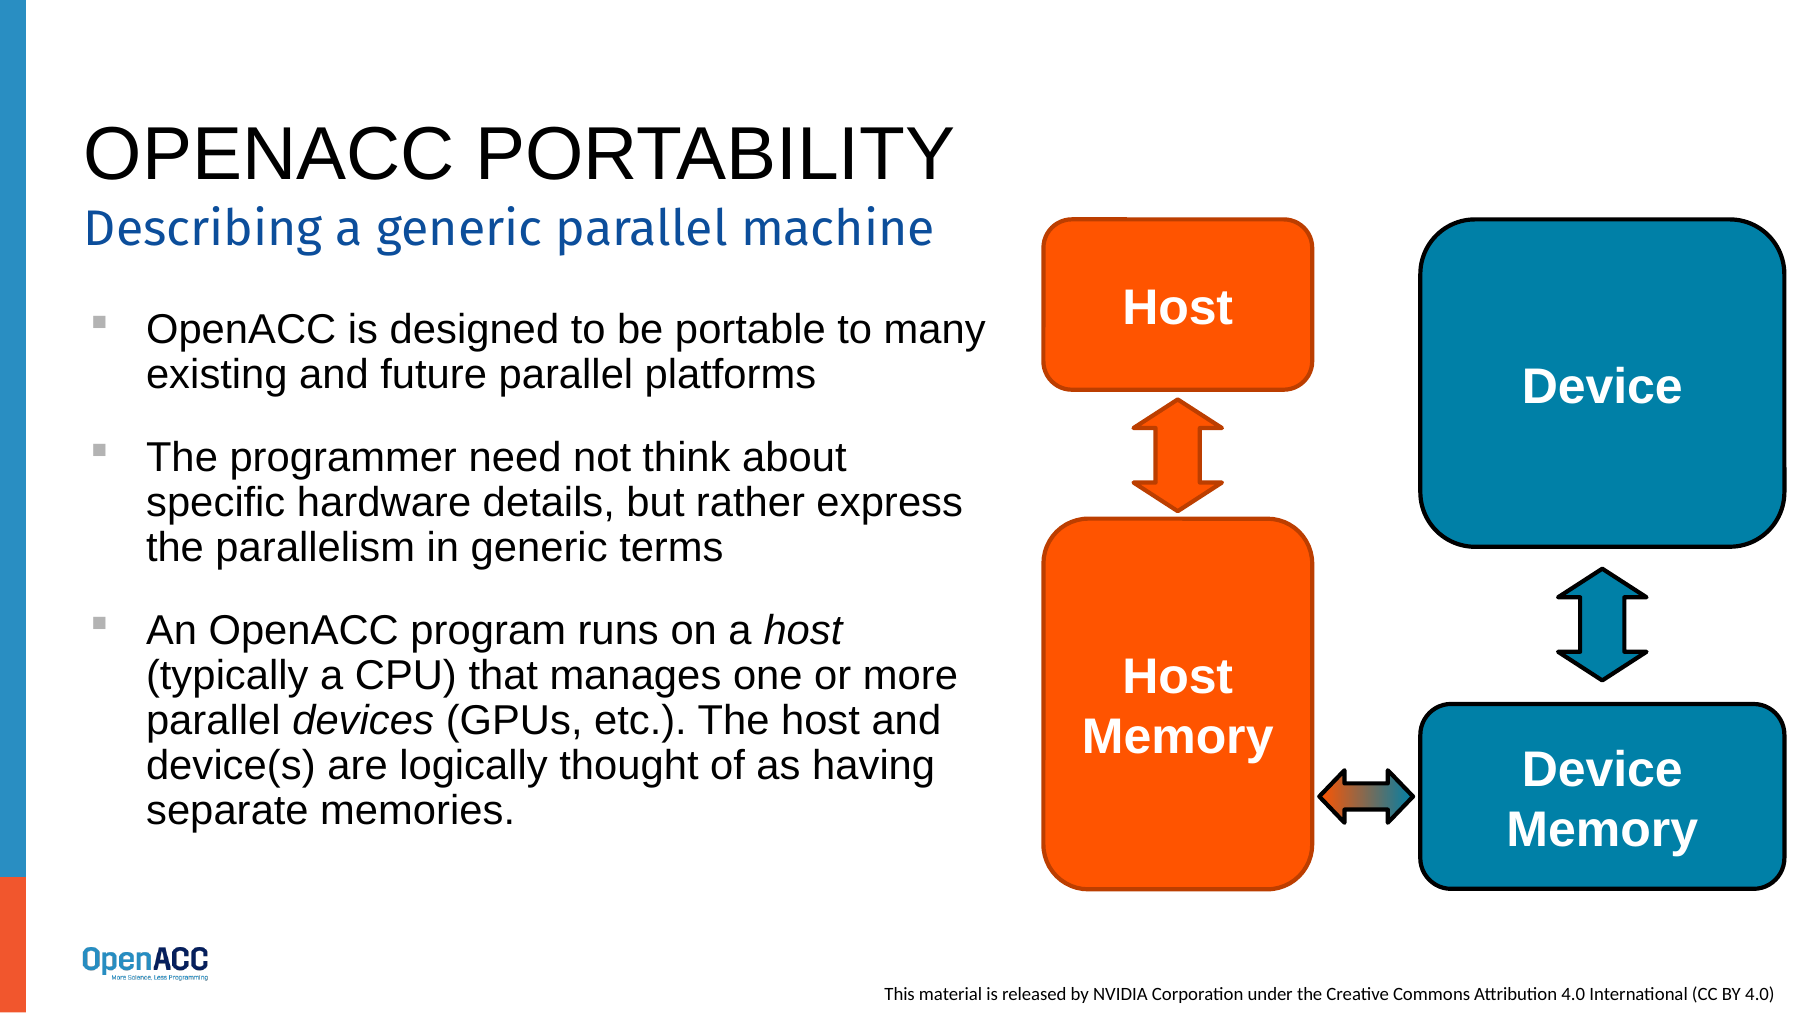

# Openacc portability
Describing a generic parallel machine
Device
Host
OpenACC is designed to be portable to many existing and future parallel platforms
The programmer need not think about specific hardware details, but rather express the parallelism in generic terms
An OpenACC program runs on a host (typically a CPU) that manages one or more parallel devices (GPUs, etc.). The host and device(s) are logically thought of as having separate memories.

Host Memory

Device Memory